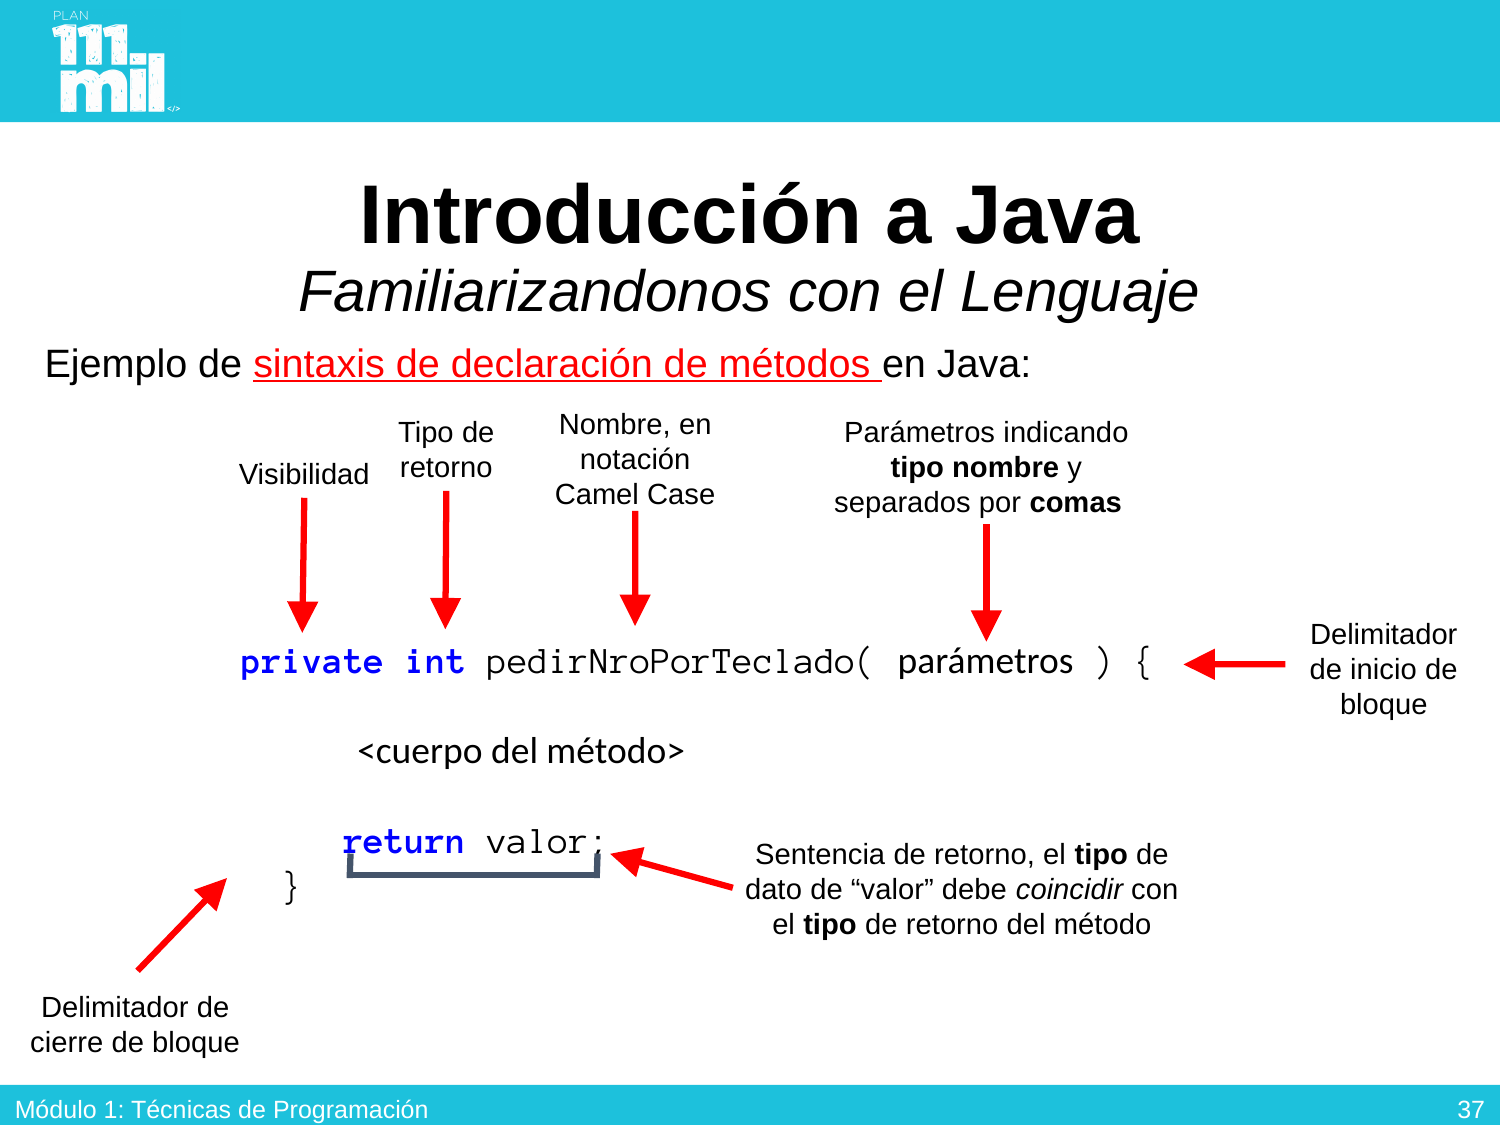

# Introducción a Java Familiarizandonos con el Lenguaje
Ejemplo de sintaxis de declaración de métodos en Java:
Tipo de retorno
Nombre, en notación Camel Case
Parámetros indicando tipo nombre y separados por comas
Visibilidad

Delimitador de inicio de bloque
private int pedirNroPorTeclado( parámetros ) {

<cuerpo del método>

   return valor;
}
Sentencia de retorno, el tipo de dato de “valor” debe coincidir con el tipo de retorno del método
Delimitador de cierre de bloque
37
Módulo 1: Técnicas de Programación